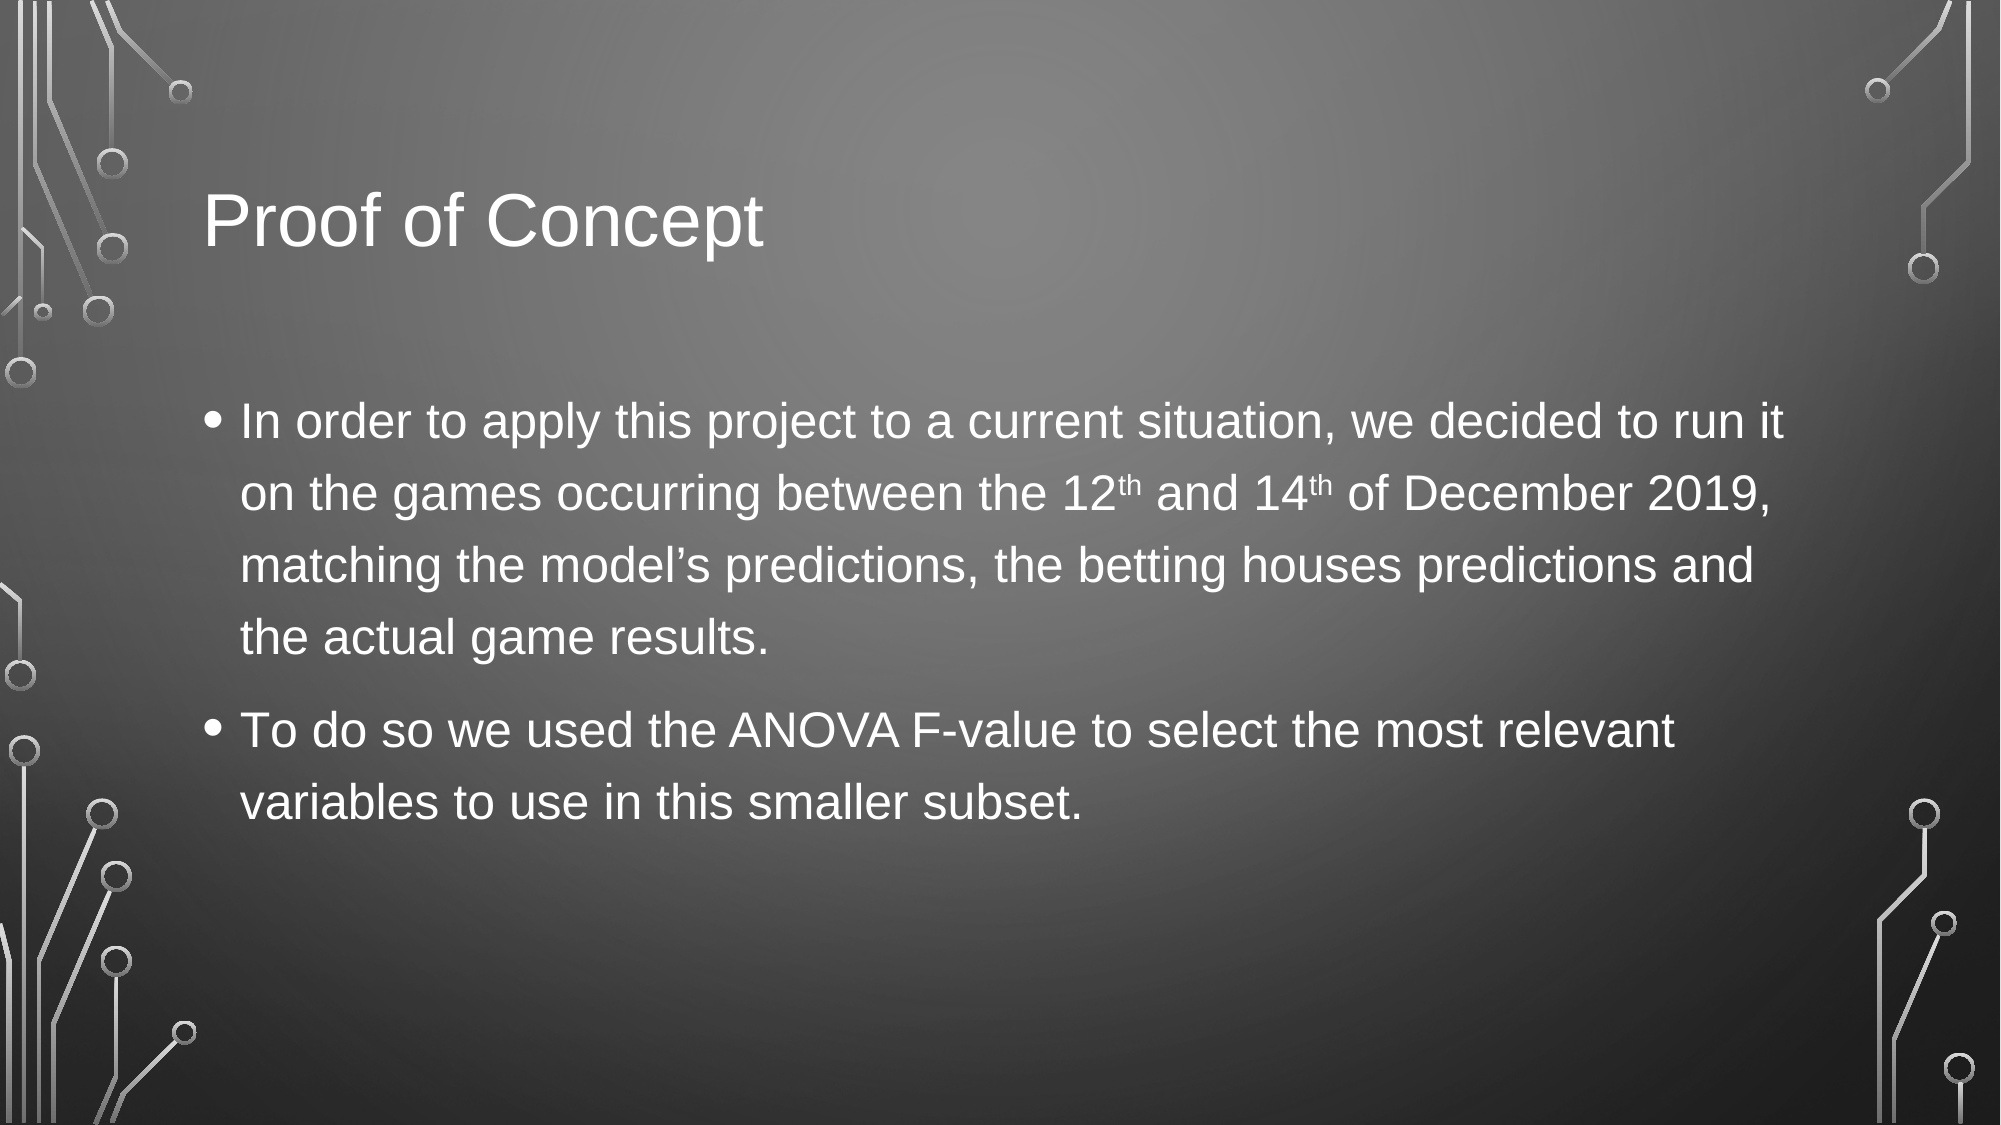

# Proof of Concept
In order to apply this project to a current situation, we decided to run it on the games occurring between the 12th and 14th of December 2019, matching the model’s predictions, the betting houses predictions and the actual game results.
To do so we used the ANOVA F-value to select the most relevant variables to use in this smaller subset.